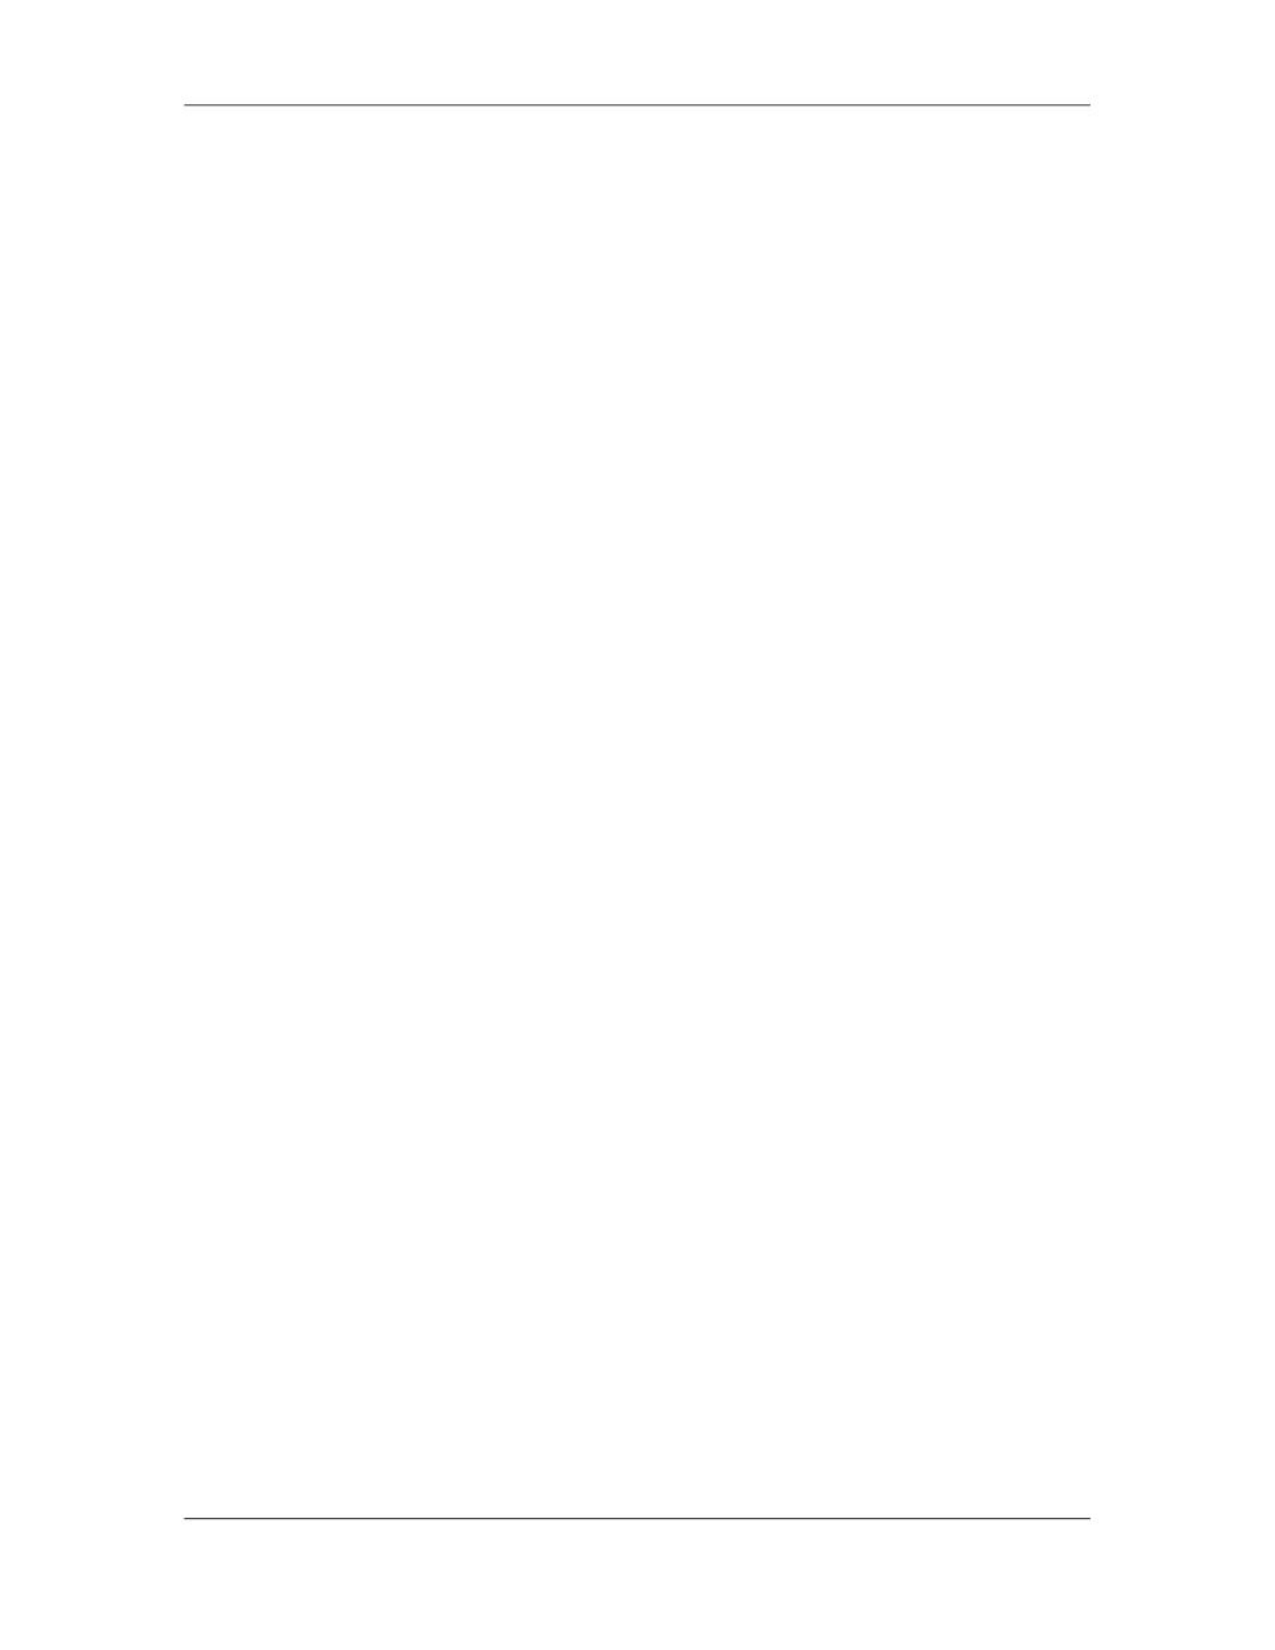

Software Project Management (CS615)

																																																																																																									A split in a task is defined as an abrupt and sudden interruption in the planned
																																																																																																									schedule. The need to split tasks arises because practically no task can be

																																																																																																									completed without a break. Due to resource crunch, a planned task is normally
																																																																																																									halted for some time.

																																																																																																									For example, at XYZ Inc., both the tasks to train developers and to test a software

																																																																																																									module require a Windows 2000 Server. However, depending upon the criticality
																																																																																																									of the tasks, you can split one of the non critical tasks. In this case, you decide to

																																																																																																									stop testing the software module and continue training the developers. To specify
																																																																																																									the task using Microsoft Project, you first create a Testing task as the summary

																																																																																																									task. After creating the Testing task, you create the Unit testing task under the
																																																																																																									Testing task. Next, you split the Unit testing task.

																																																																																																									To split the Unit testing task, you perform the following steps:

																																																																																																									1.							Create a task named Unit testing below the Testing summary task.

																																																																																																									2.							Select the Unit testing task.
																																																																																																									3.							Click the Edit menu.

																																																																																																																								The Edit menu contains the command that enables you to split a task.
																																																																																																									4.							Click the Split Task command on the Edit menu.

																																																																																																																								Upon clicking the Split Task command, the shape of the cursor changes. In
																																																																																																																								addition, a small yellow box with a tool tip suggesting how to split a task

																																																																																																																								hovers on the task view of the Microsoft Project window.
																																																																																																									5.							Drag the changed mouse cursor over the task in the Gantt chart view.

																																																																																						                                                                                                                                 385

																																																																																																																																																																																						© Copyright Virtual University of Pakistan